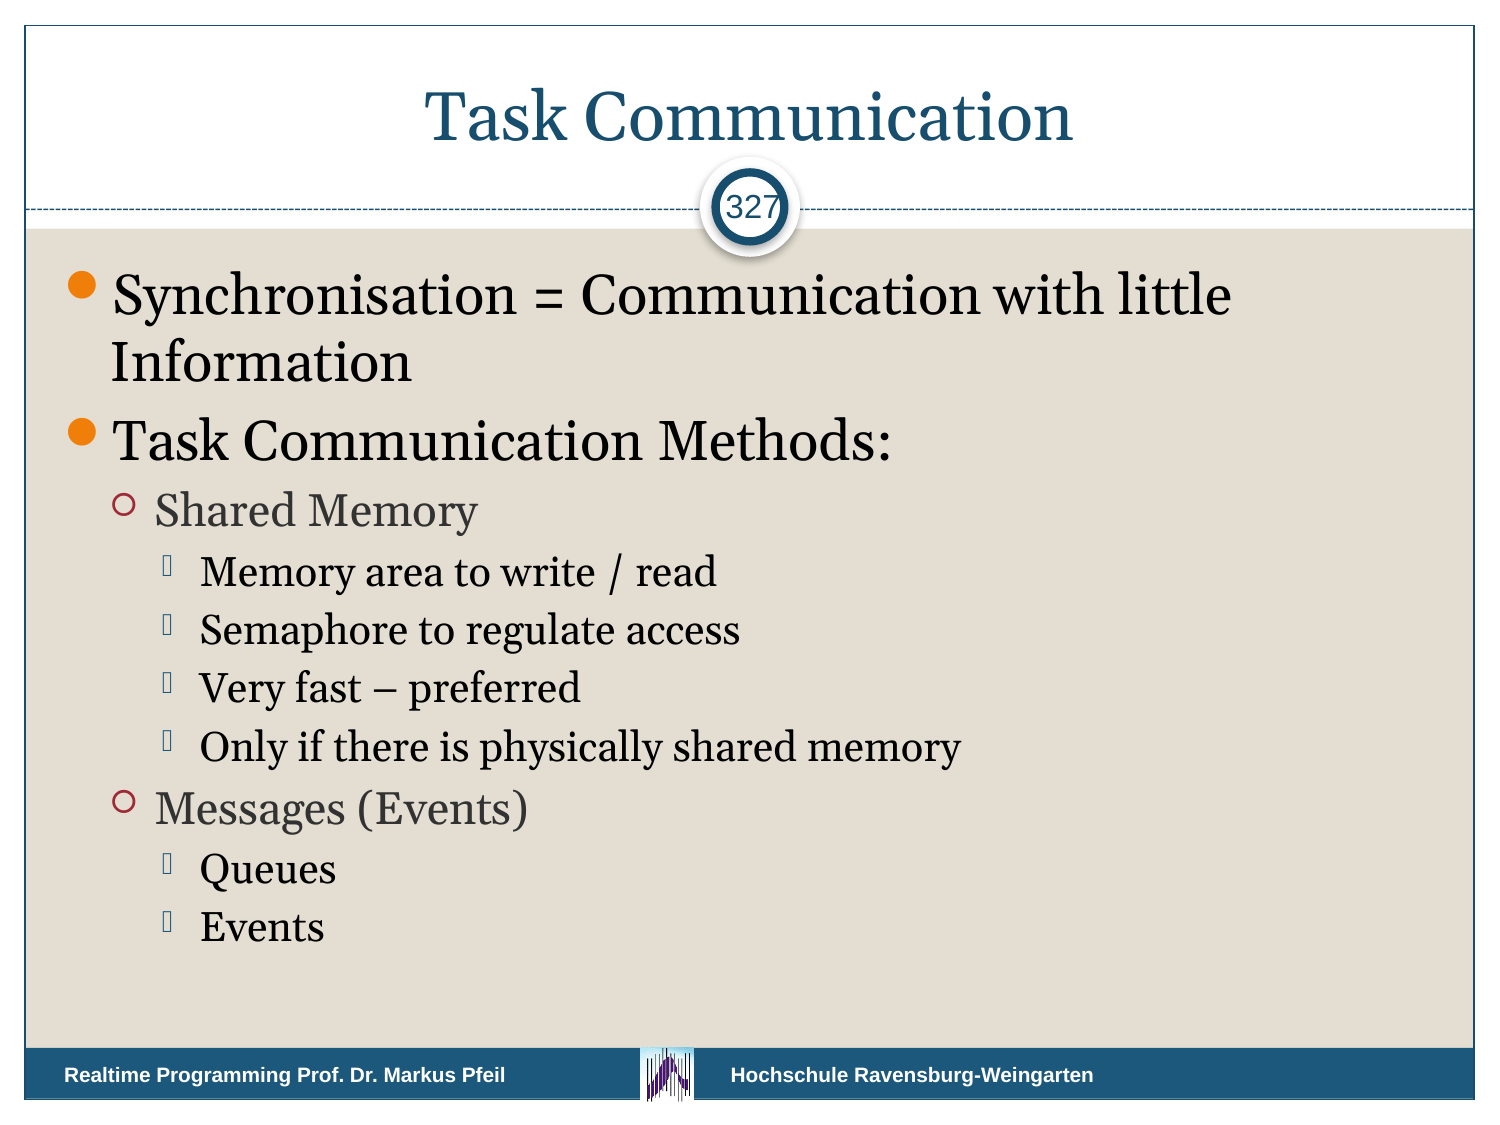

# Task Communication
327
Synchronisation = Communication with little Information
Task Communication Methods:
Shared Memory
Memory area to write / read
Semaphore to regulate access
Very fast – preferred
Only if there is physically shared memory
Messages (Events)
Queues
Events
Realtime Programming Prof. Dr. Markus Pfeil